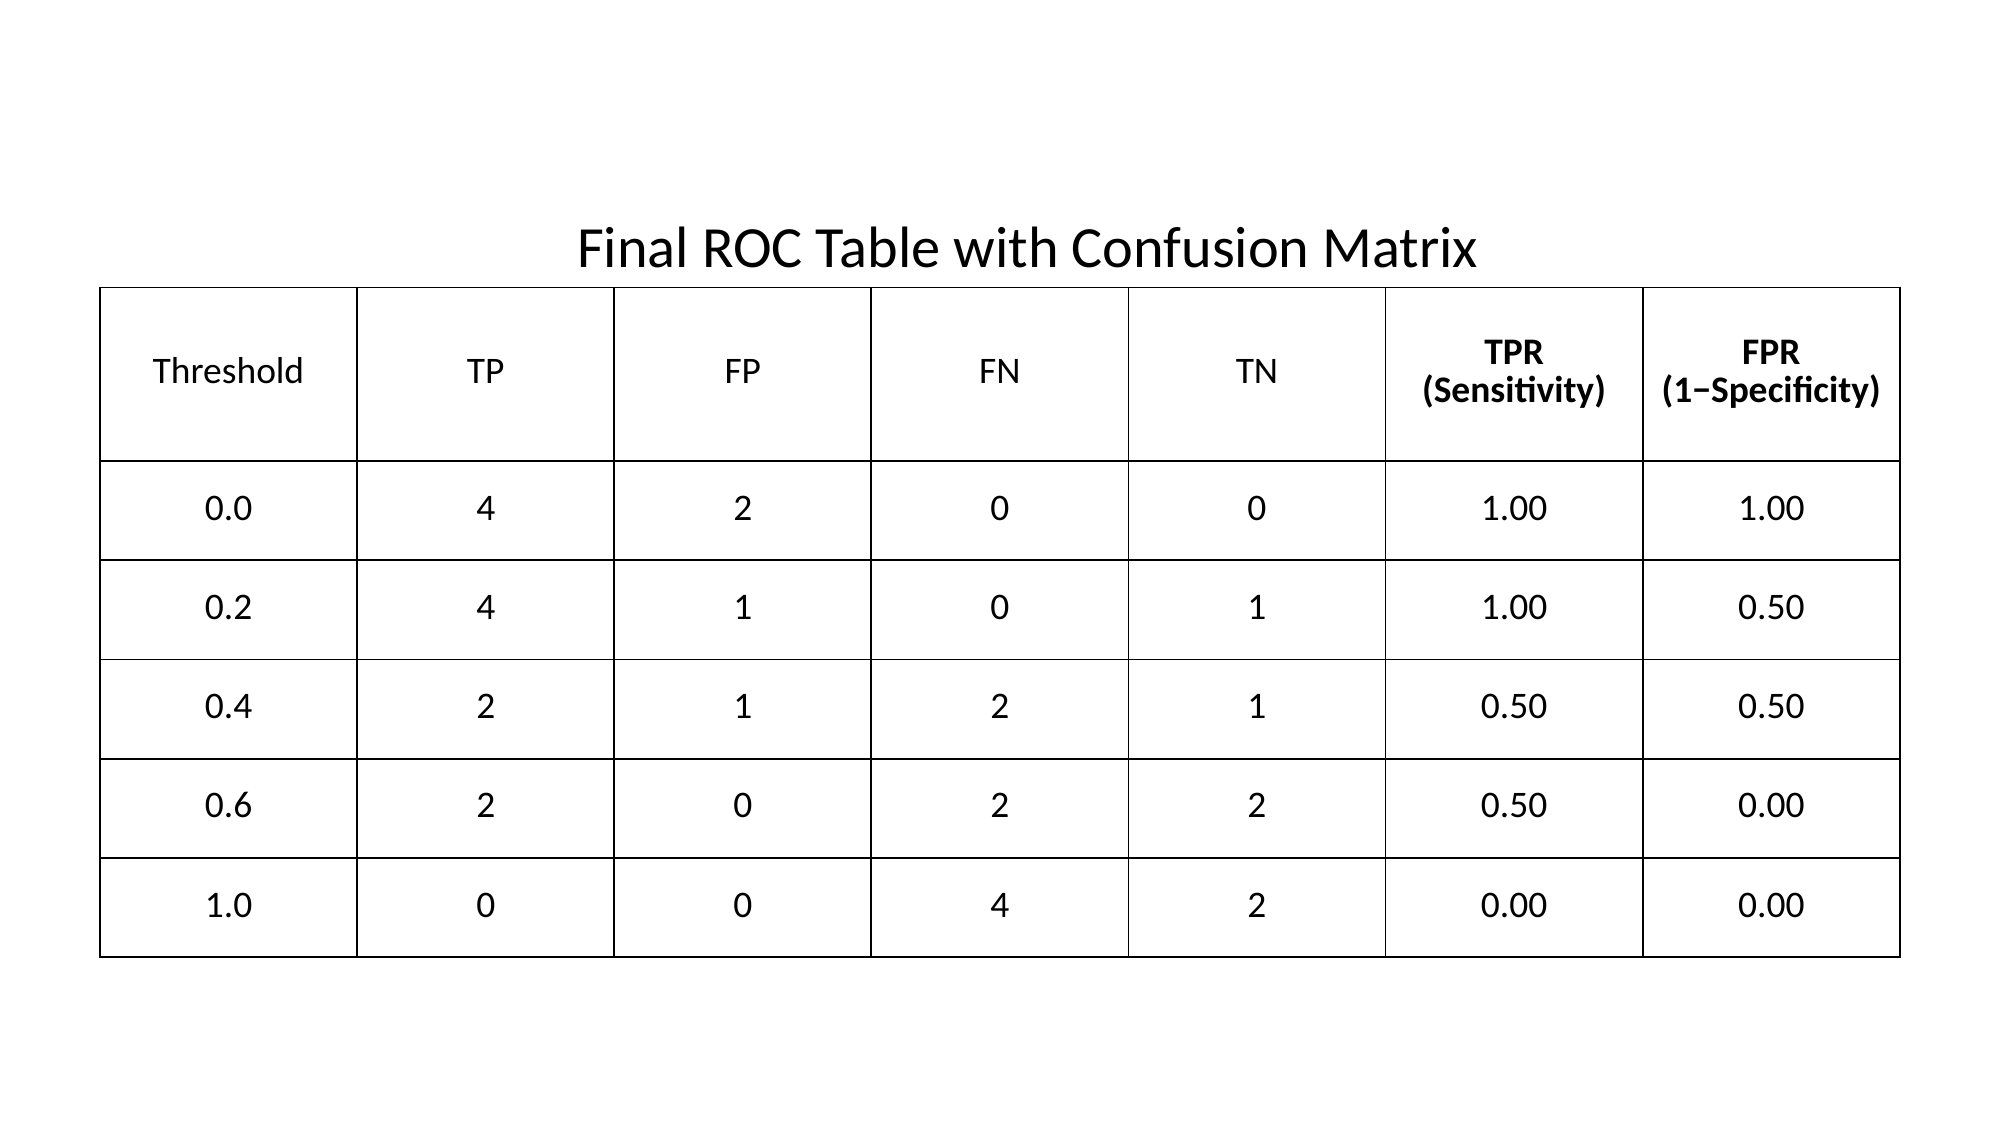

Final ROC Table with Confusion Matrix
| Threshold | TP | FP | FN | TN | TPR (Sensitivity) | FPR (1−Specificity) |
| --- | --- | --- | --- | --- | --- | --- |
| 0.0 | 4 | 2 | 0 | 0 | 1.00 | 1.00 |
| 0.2 | 4 | 1 | 0 | 1 | 1.00 | 0.50 |
| 0.4 | 2 | 1 | 2 | 1 | 0.50 | 0.50 |
| 0.6 | 2 | 0 | 2 | 2 | 0.50 | 0.00 |
| 1.0 | 0 | 0 | 4 | 2 | 0.00 | 0.00 |